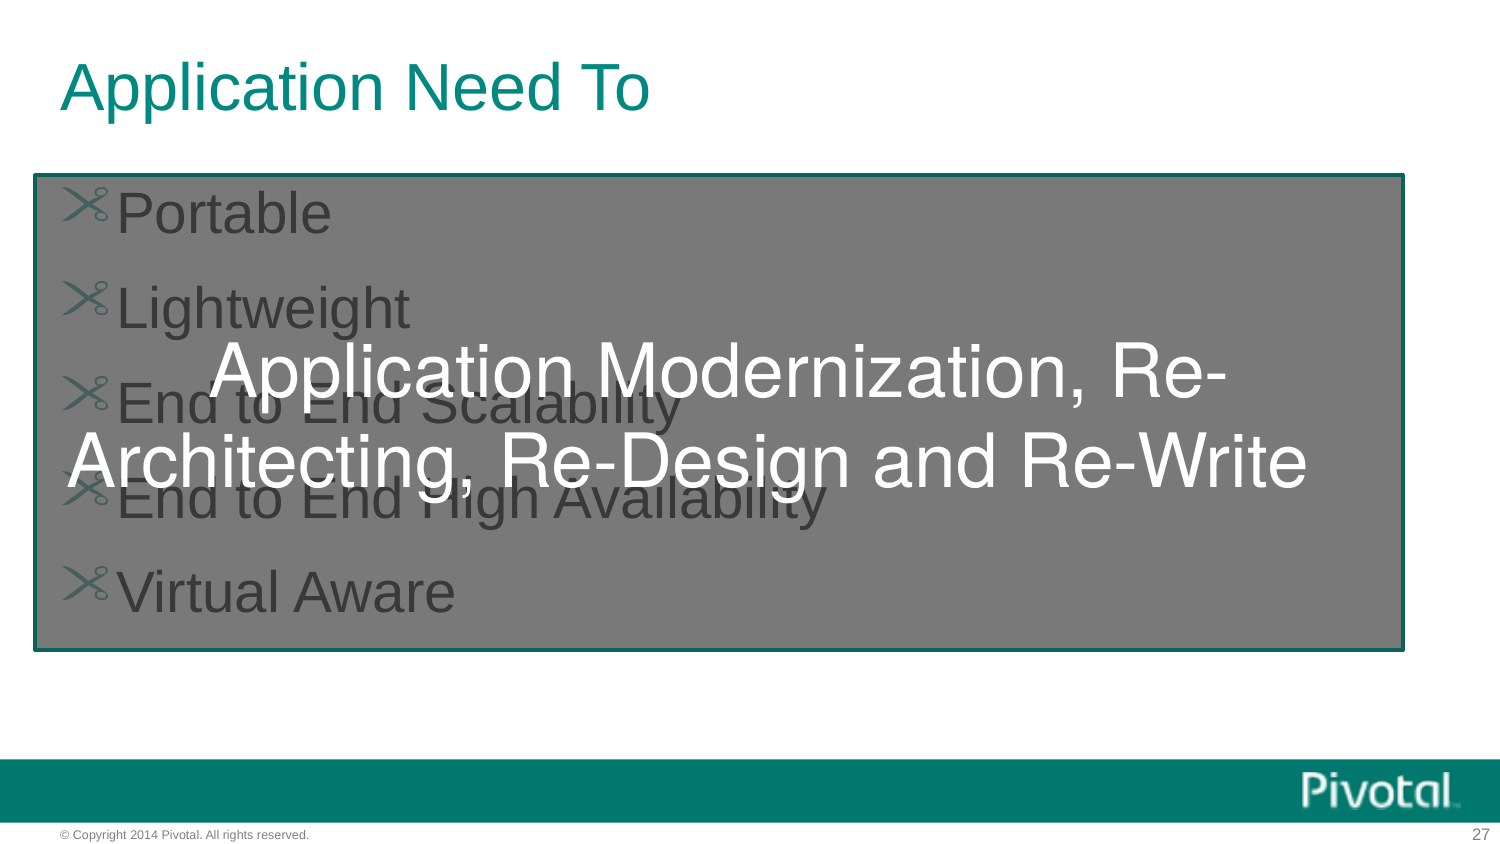

# Application Need To
Application Modernization, Re-Architecting, Re-Design and Re-Write
Portable
Lightweight
End to End Scalability
End to End High Availability
Virtual Aware

27